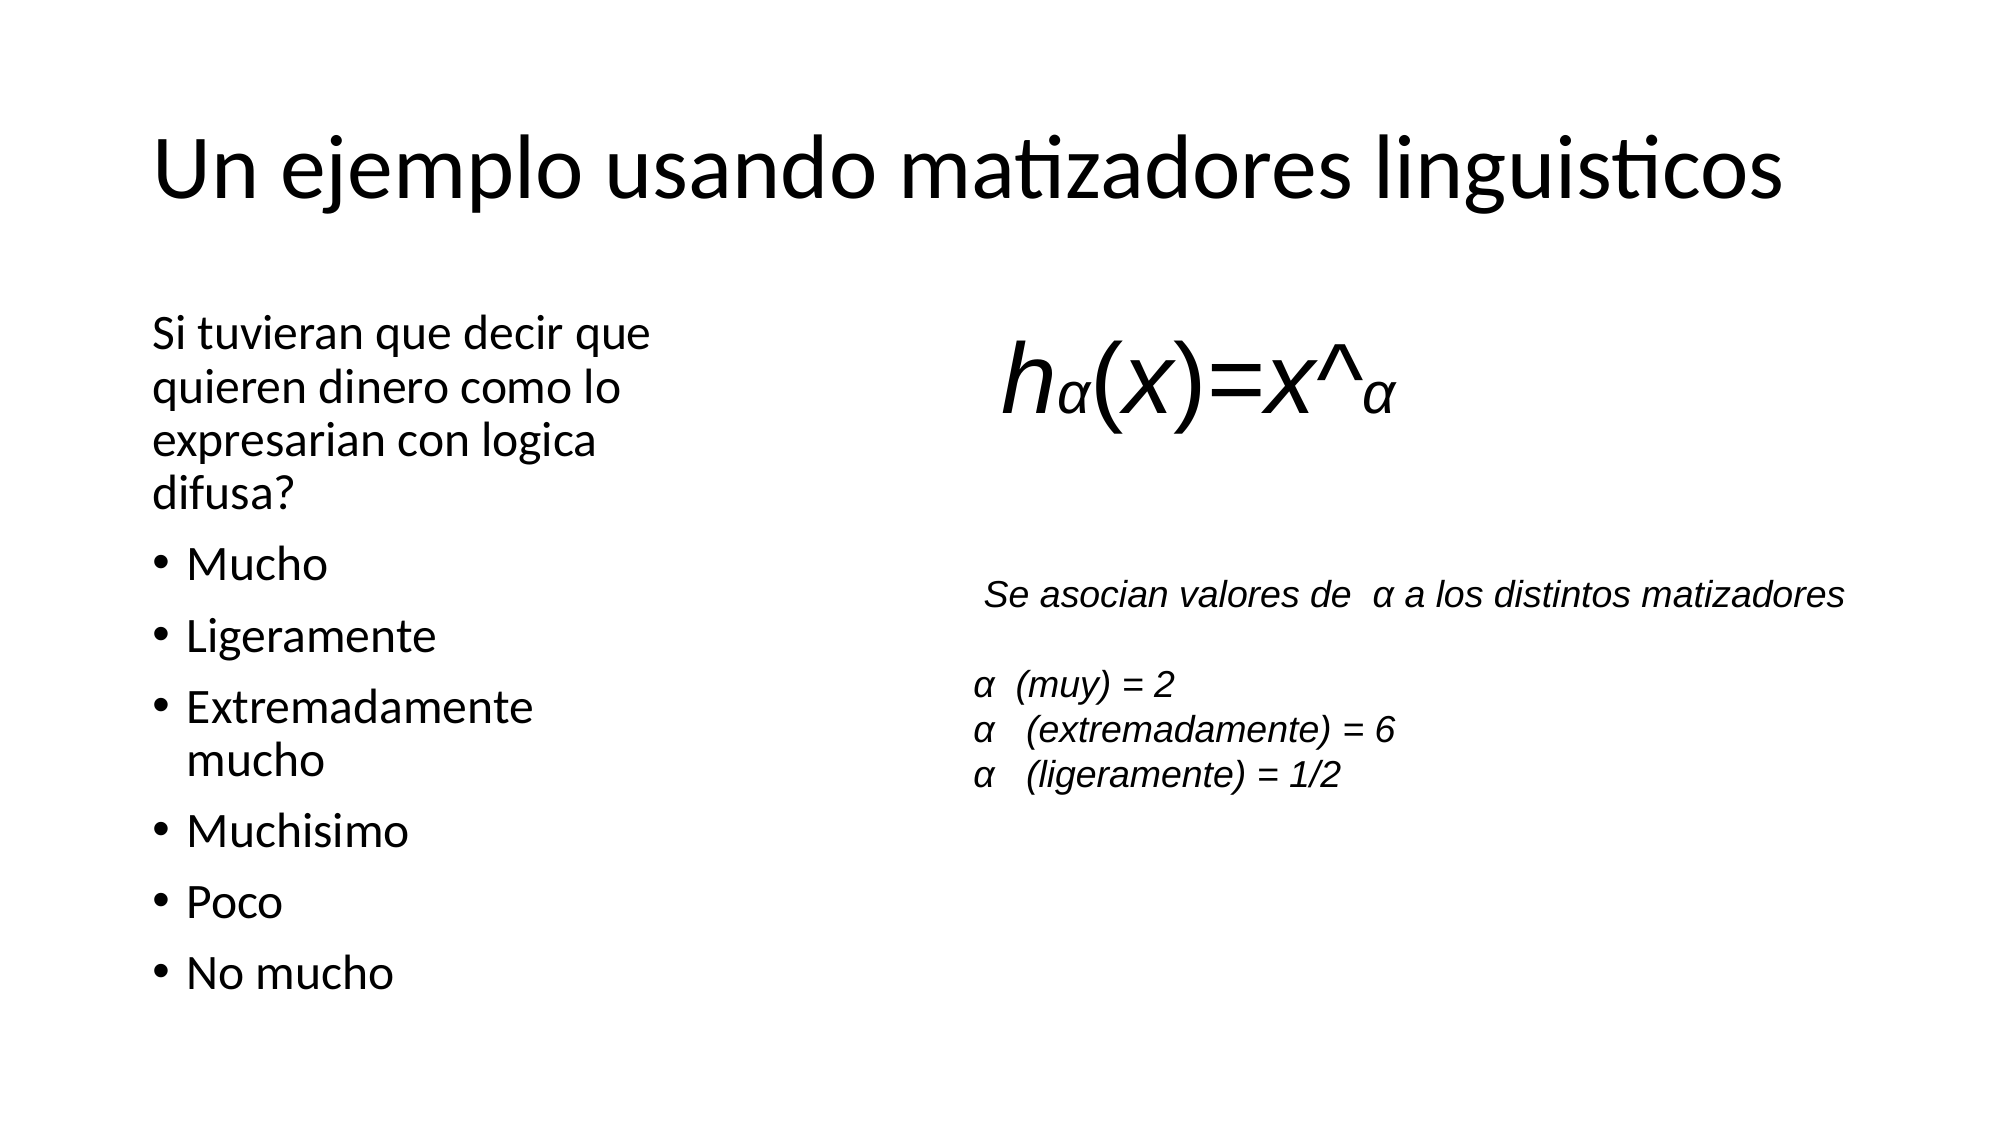

# Un ejemplo usando matizadores linguisticos
Si tuvieran que decir que quieren dinero como lo expresarian con logica difusa?
Mucho
Ligeramente
Extremadamente mucho
Muchisimo
Poco
No mucho
hα(x)=x^α

 Se asocian valores de  α a los distintos matizadores

α  (muy) = 2
α   (extremadamente) = 6
α   (ligeramente) = 1/2